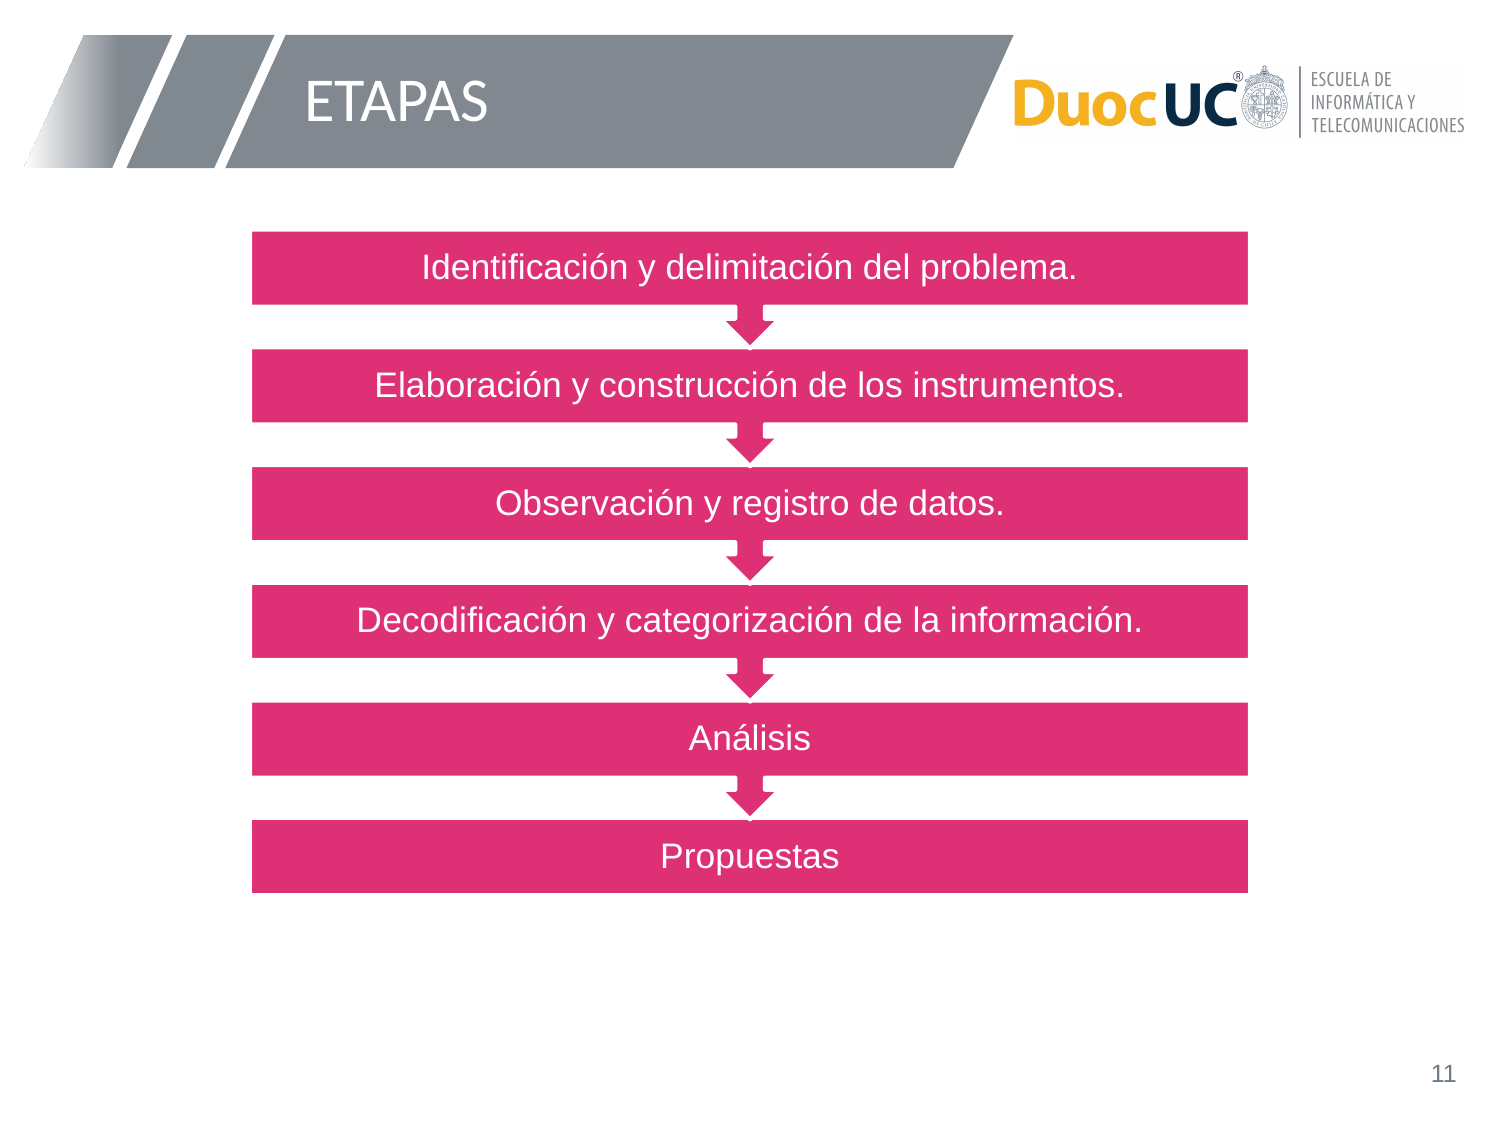

# ETAPAS
Propuestas
Análisis
Decodificación y categorización de la información.
Observación y registro de datos.
Elaboración y construcción de los instrumentos.
Identificación y delimitación del problema.